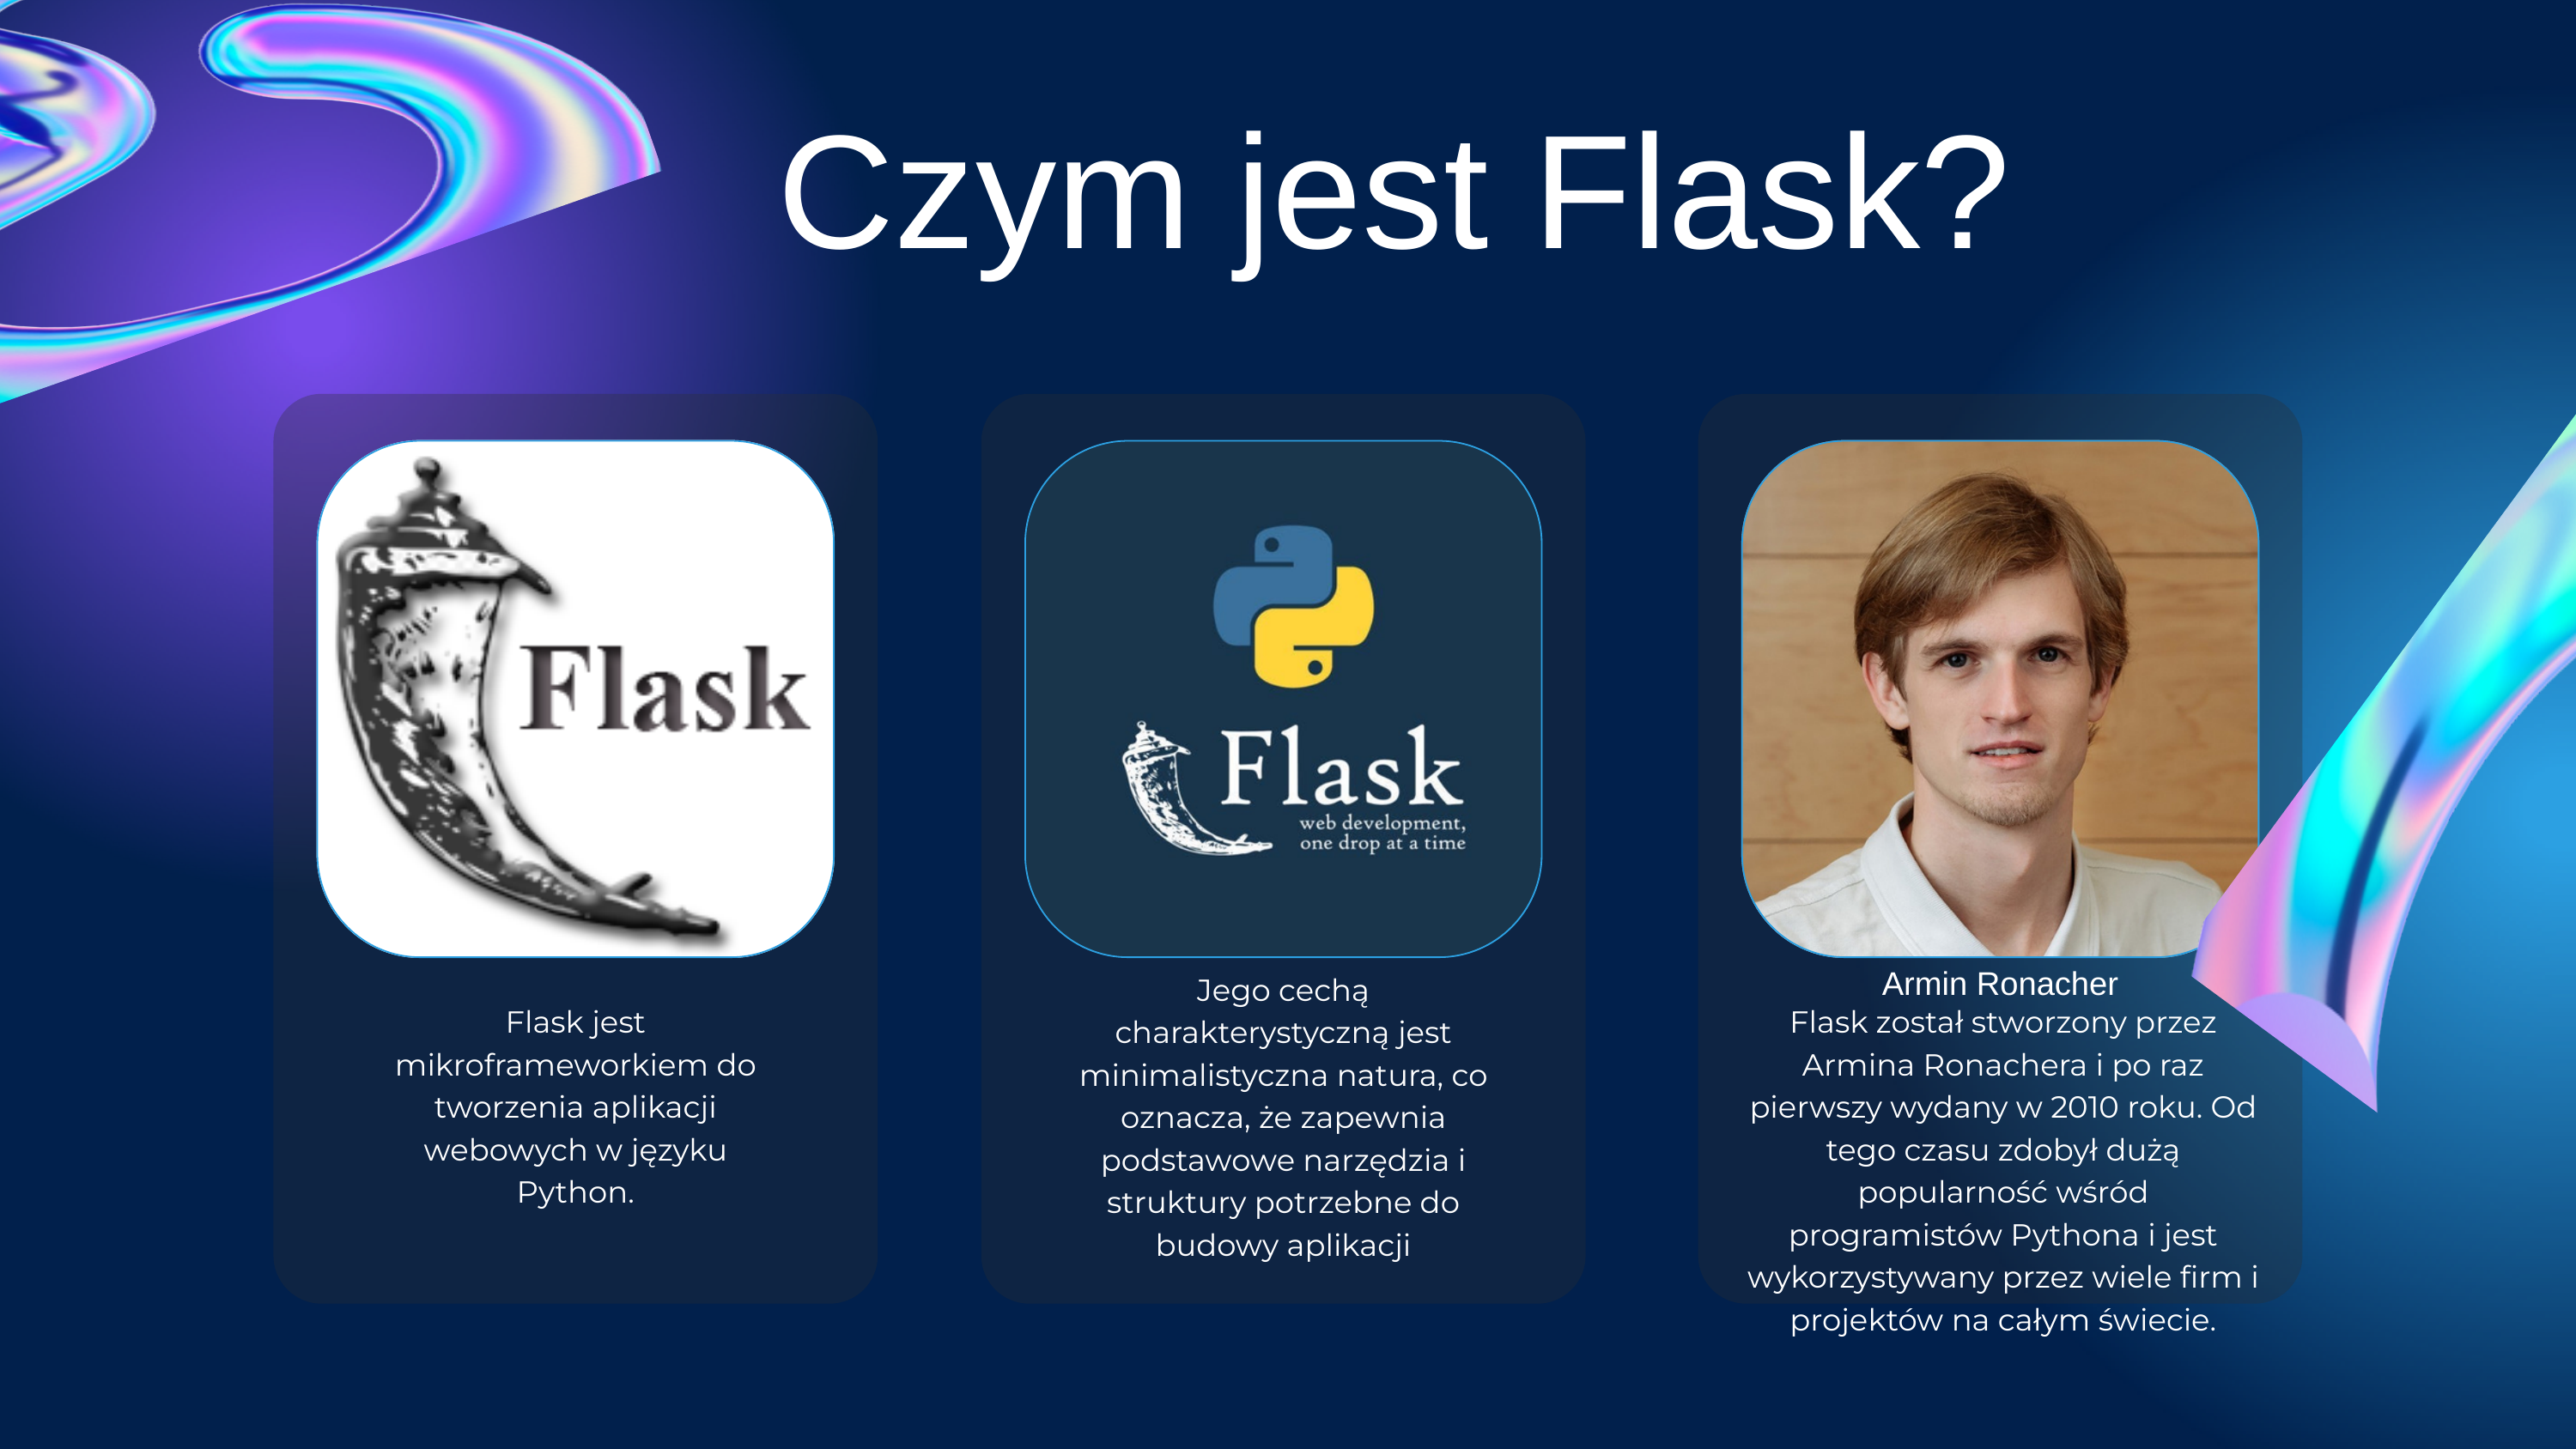

Czym jest Flask?

Armin Ronacher
Jego cechą charakterystyczną jest minimalistyczna natura, co oznacza, że zapewnia podstawowe narzędzia i struktury potrzebne do budowy aplikacji
Flask jest mikroframeworkiem do tworzenia aplikacji webowych w języku Python.
Flask został stworzony przez Armina Ronachera i po raz pierwszy wydany w 2010 roku. Od tego czasu zdobył dużą popularność wśród programistów Pythona i jest wykorzystywany przez wiele firm i projektów na całym świecie.